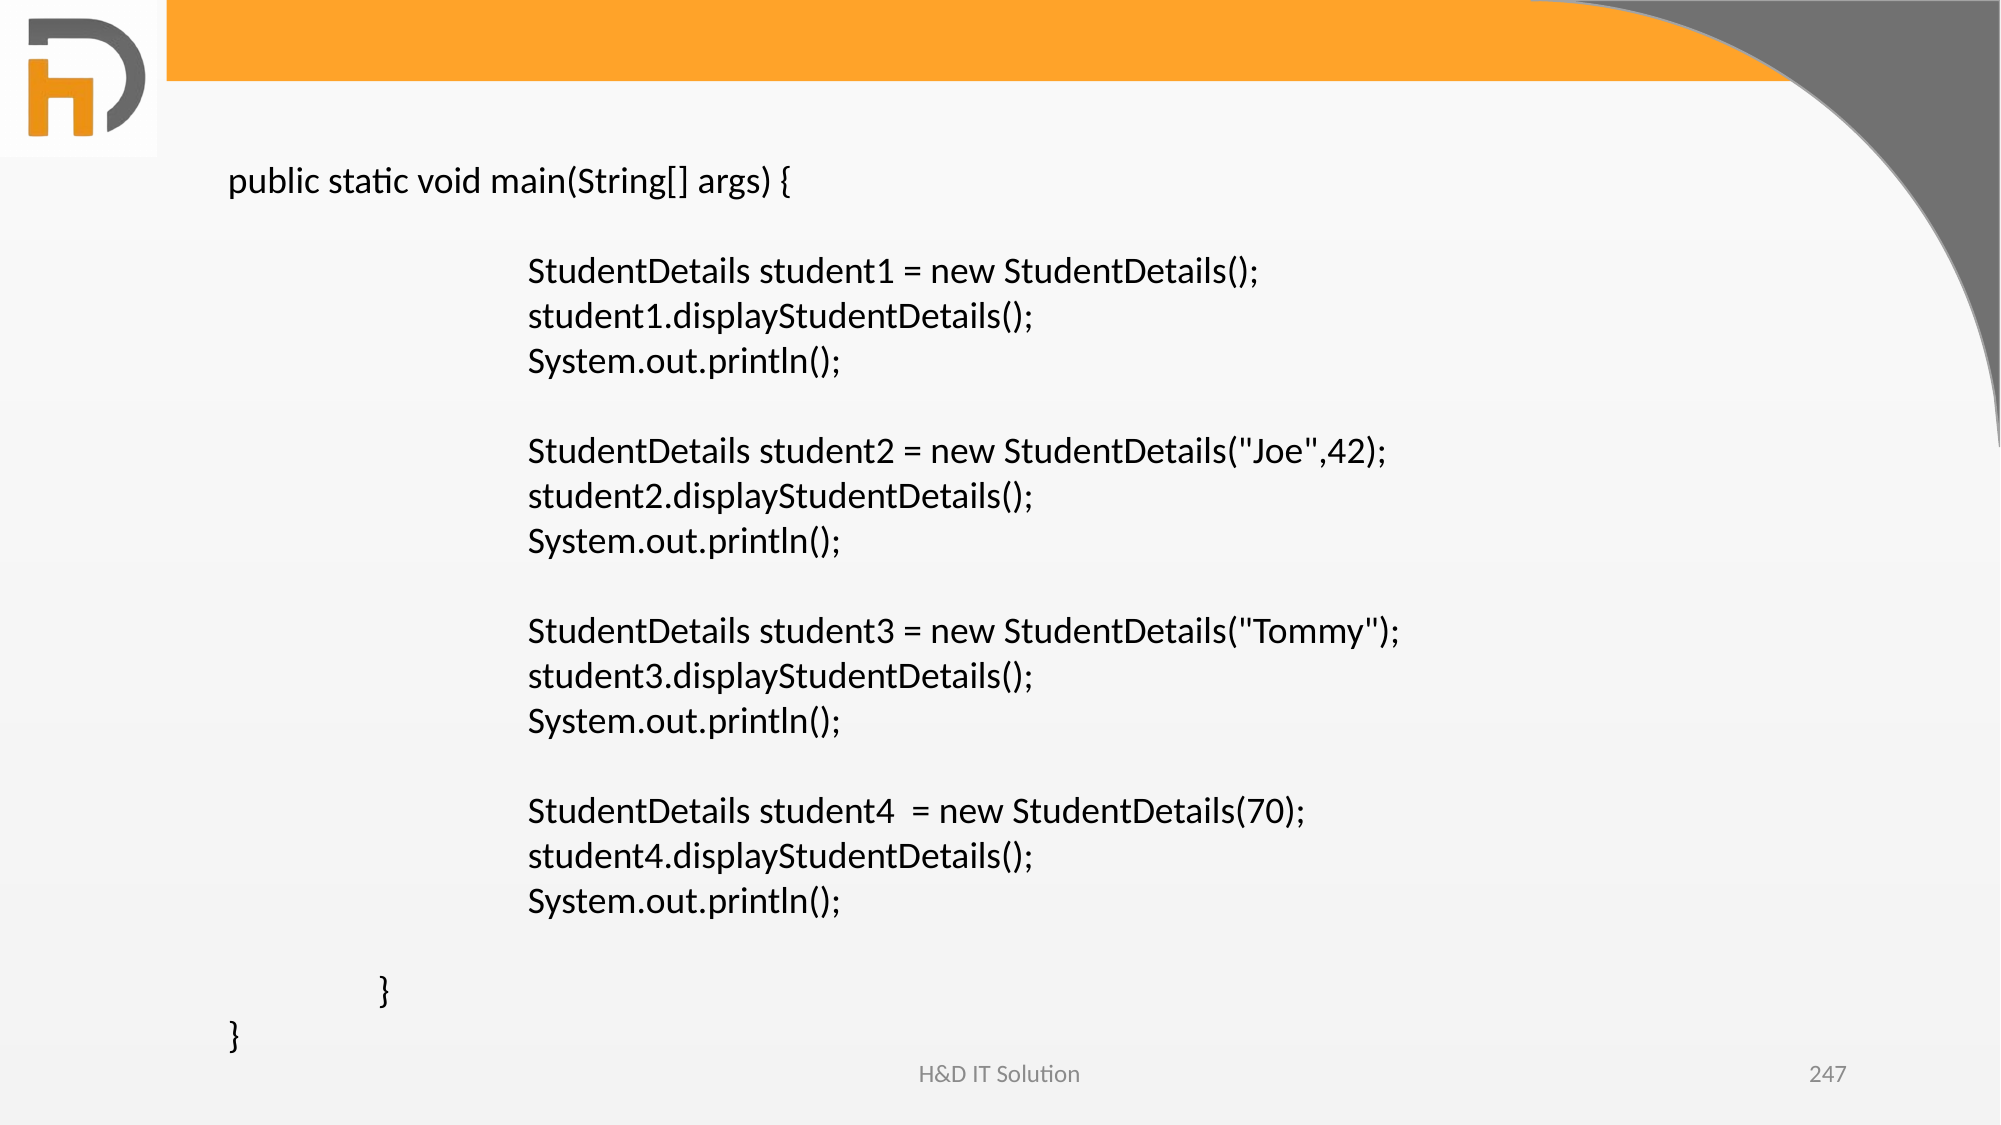

public static void main(String[] args) {

		StudentDetails student1 = new StudentDetails();
		student1.displayStudentDetails();
		System.out.println();

		StudentDetails student2 = new StudentDetails("Joe",42);
		student2.displayStudentDetails();
		System.out.println();

		StudentDetails student3 = new StudentDetails("Tommy");
		student3.displayStudentDetails();
		System.out.println();

		StudentDetails student4  = new StudentDetails(70);
		student4.displayStudentDetails();
		System.out.println();

	}
}
H&D IT Solution
247